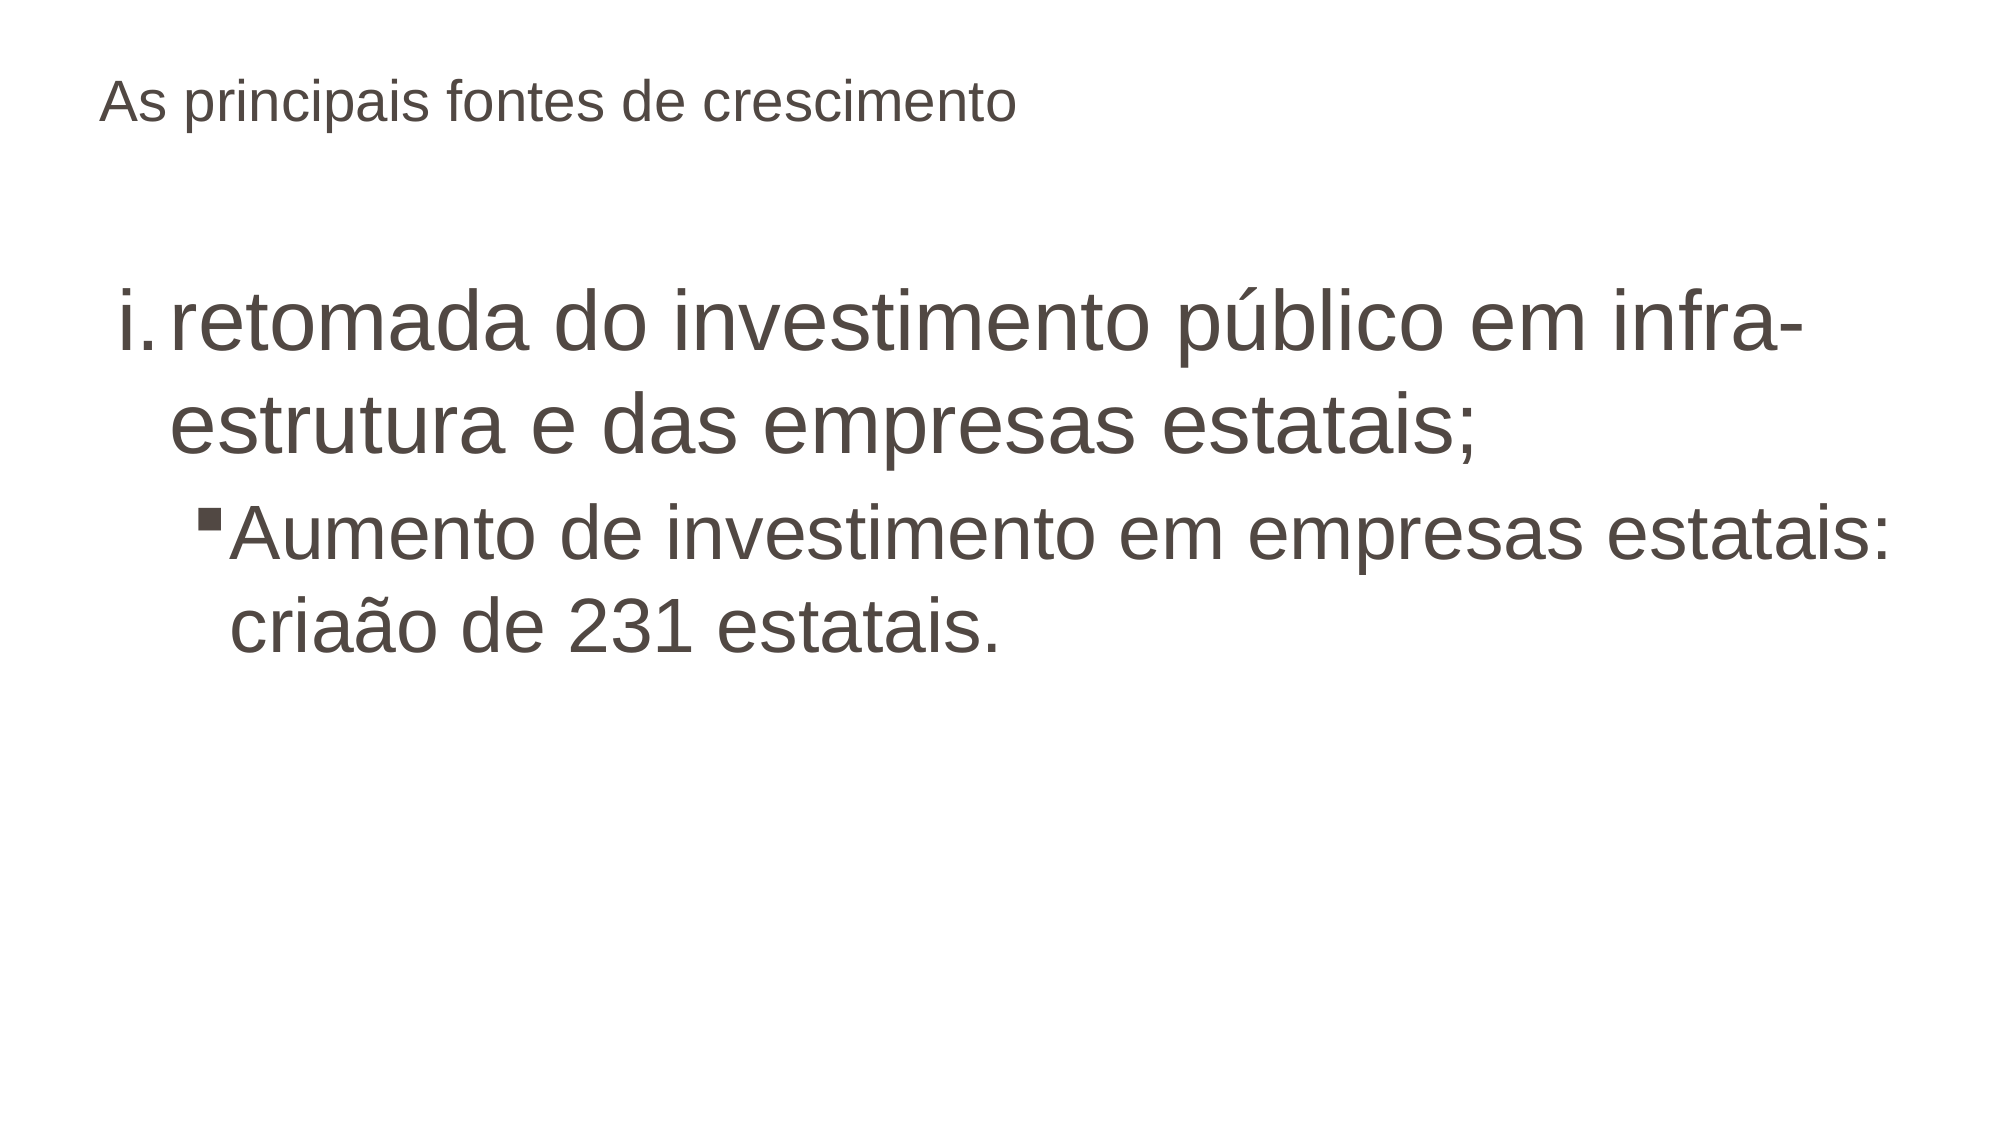

As principais fontes de crescimento
17
retomada do investimento público em infra-estrutura e das empresas estatais;
Aumento de investimento em empresas estatais: criaão de 231 estatais.